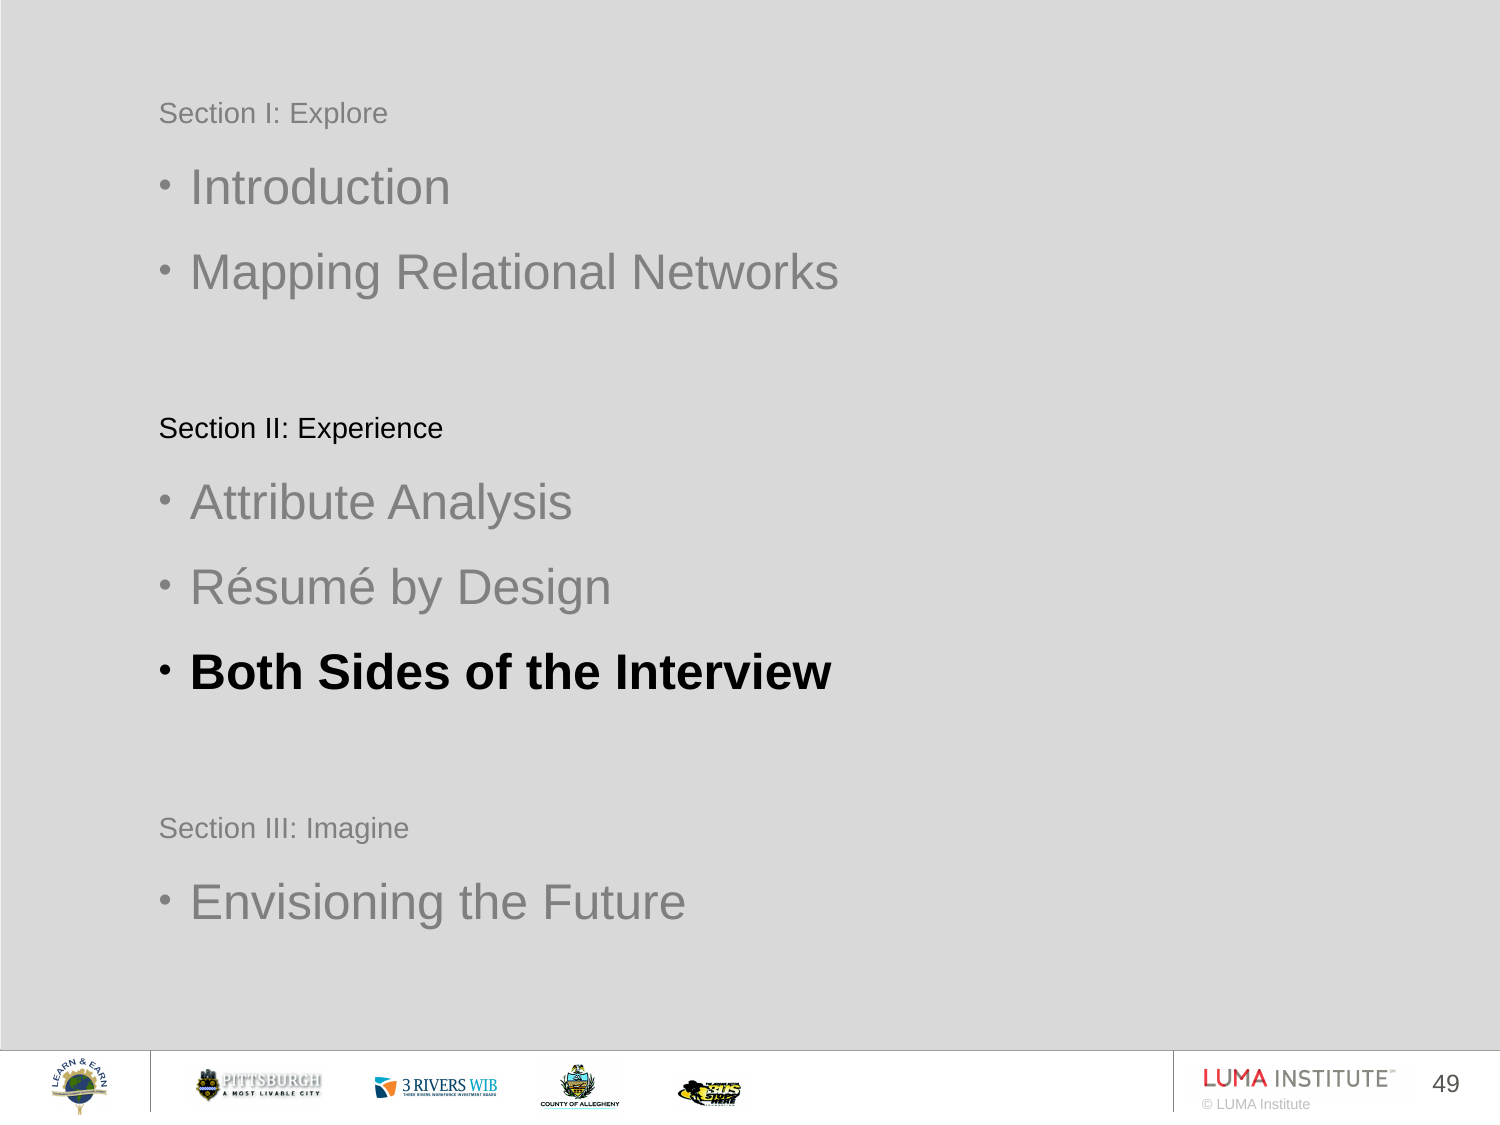

Section I: Explore
Introduction
Mapping Relational Networks

Section II: Experience
Attribute Analysis
Résumé by Design
Both Sides of the Interview

Section III: Imagine
Envisioning the Future